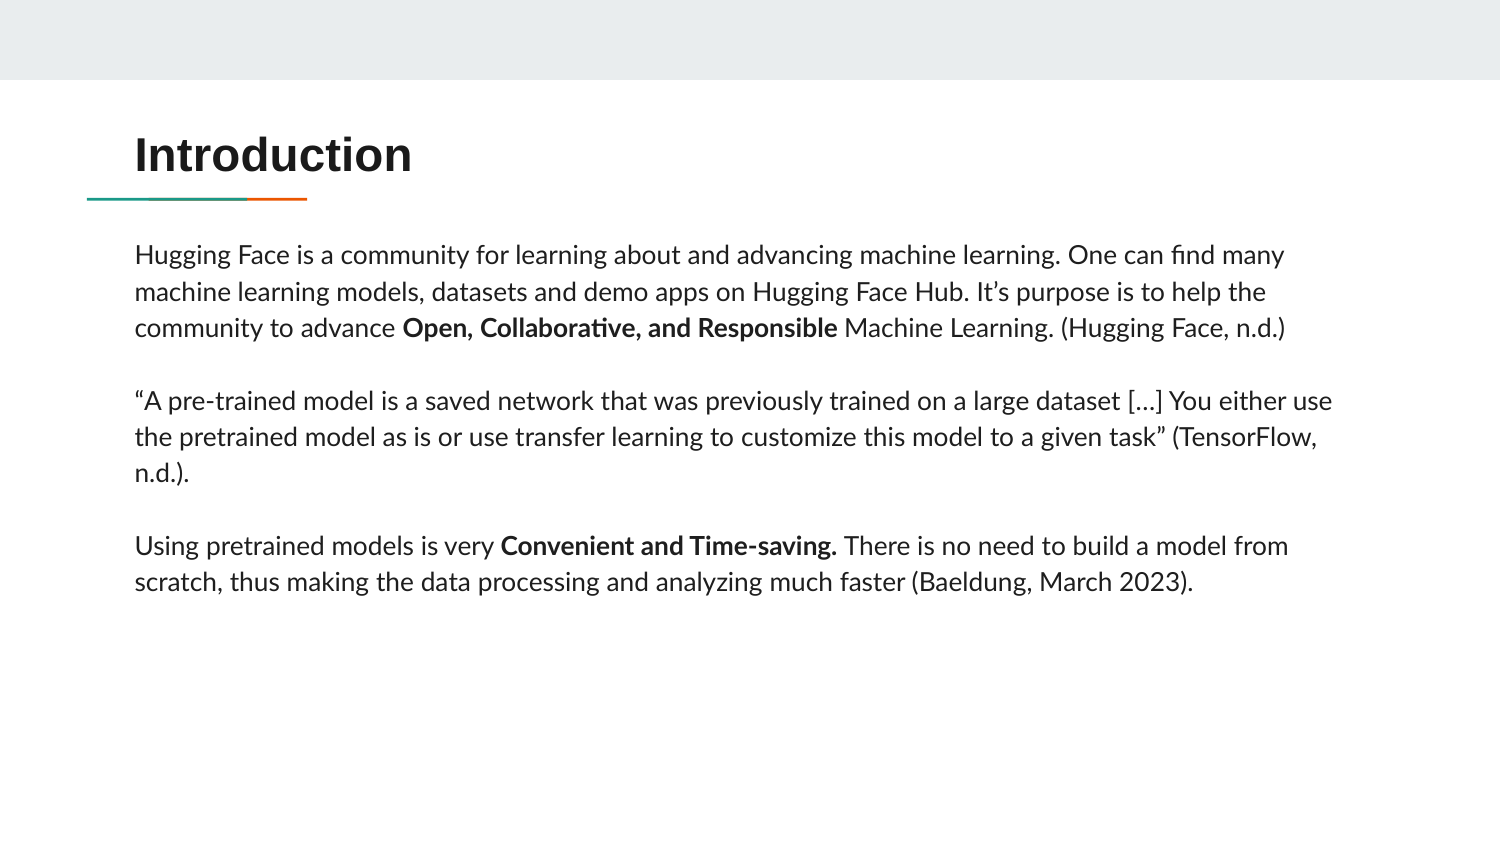

# Introduction
Hugging Face is a community for learning about and advancing machine learning. One can find many machine learning models, datasets and demo apps on Hugging Face Hub. It’s purpose is to help the community to advance Open, Collaborative, and Responsible Machine Learning. (Hugging Face, n.d.)

“A pre-trained model is a saved network that was previously trained on a large dataset […] You either use the pretrained model as is or use transfer learning to customize this model to a given task” (TensorFlow, n.d.).

Using pretrained models is very Convenient and Time-saving. There is no need to build a model from scratch, thus making the data processing and analyzing much faster (Baeldung, March 2023).